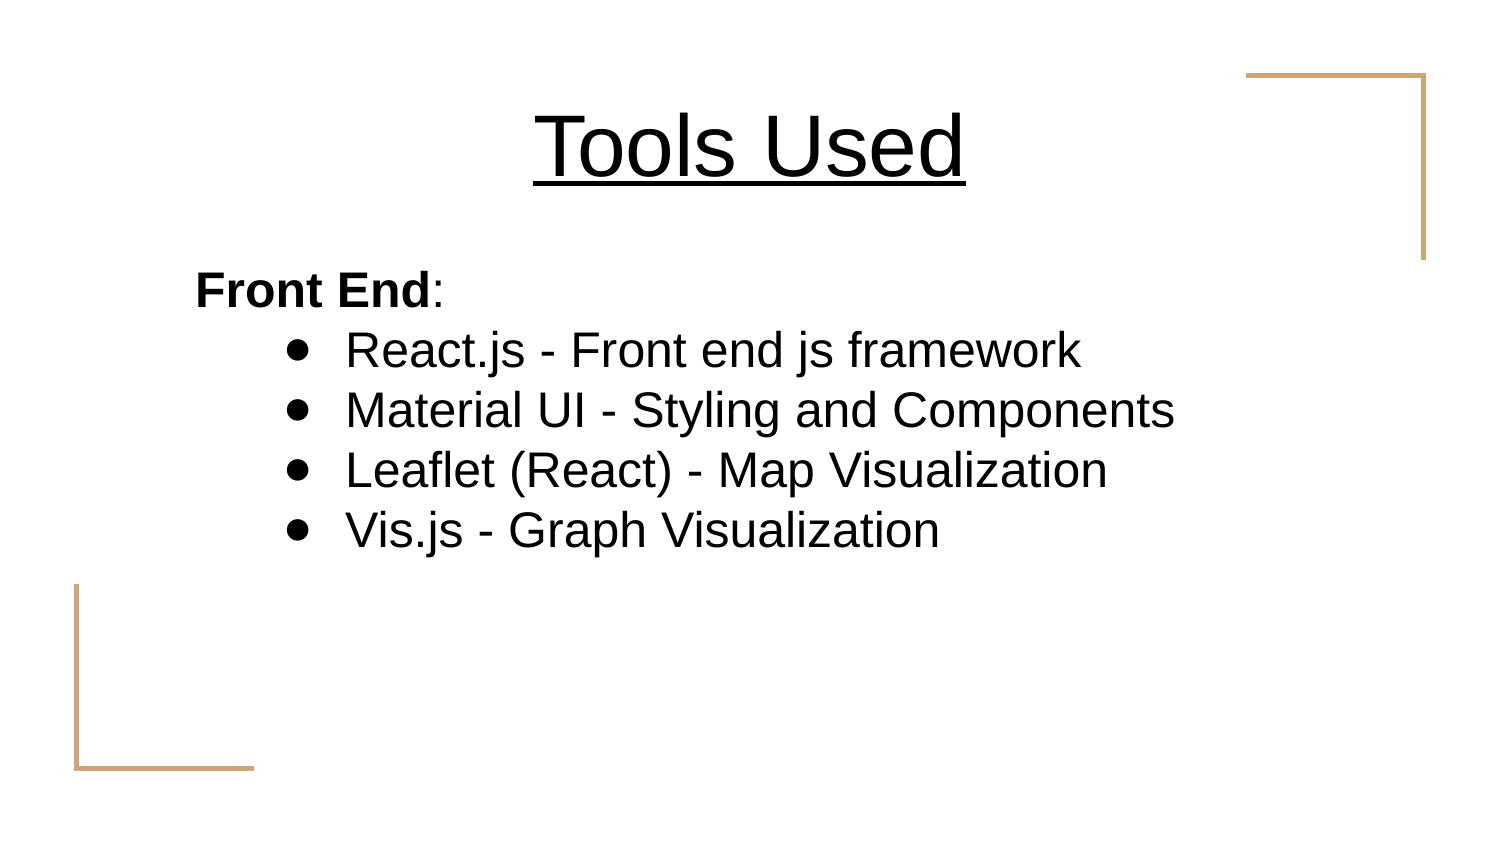

# Tools Used
Front End:
React.js - Front end js framework
Material UI - Styling and Components
Leaflet (React) - Map Visualization
Vis.js - Graph Visualization